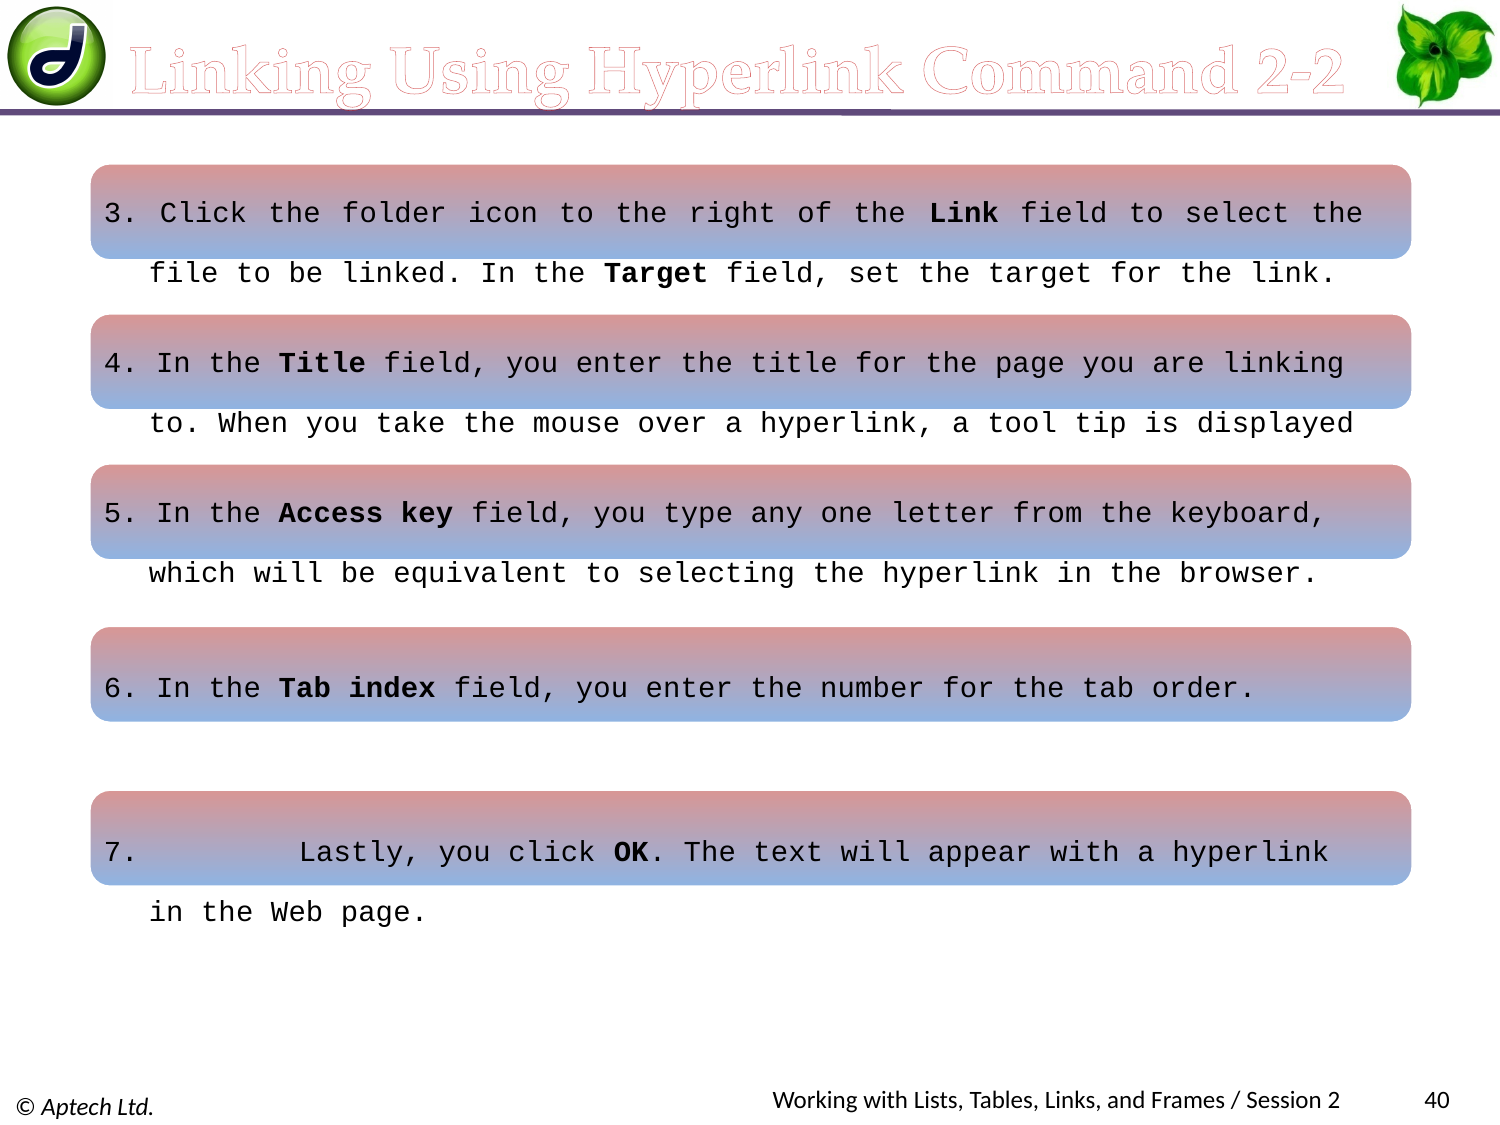

# Linking Using Hyperlink Command 2-2

3. Click the folder icon to the right of the Link field to select the file to be linked. In the Target field, set the target for the link.

4. In the Title field, you enter the title for the page you are linking to. When you take the mouse over a hyperlink, a tool tip is displayed showing the title of the page.

5. In the Access key field, you type any one letter from the keyboard, which will be equivalent to selecting the hyperlink in the browser.

6. In the Tab index field, you enter the number for the tab order.

7. 	Lastly, you click OK. The text will appear with a hyperlink in the Web page.
Working with Lists, Tables, Links, and Frames / Session 2
40